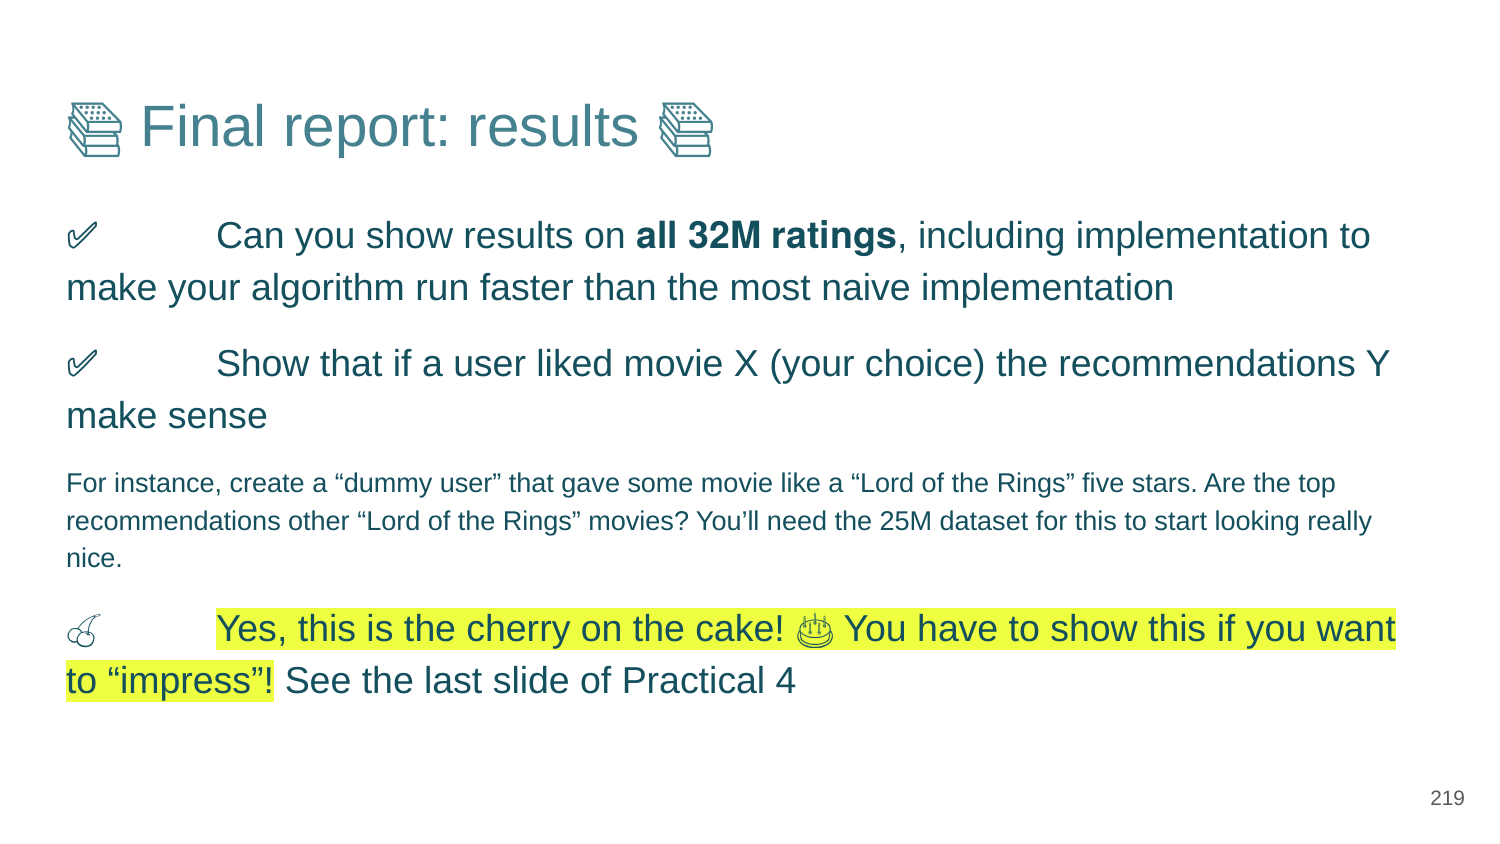

# 📚 Final report: results 📚
✅	Can you show results on all 32M ratings, including implementation to make your algorithm run faster than the most naive implementation
✅	Show that if a user liked movie X (your choice) the recommendations Y make sense
For instance, create a “dummy user” that gave some movie like a “Lord of the Rings” five stars. Are the top recommendations other “Lord of the Rings” movies? You’ll need the 25M dataset for this to start looking really nice.
🍒	Yes, this is the cherry on the cake! 🎂 You have to show this if you want to “impress”! See the last slide of Practical 4
219